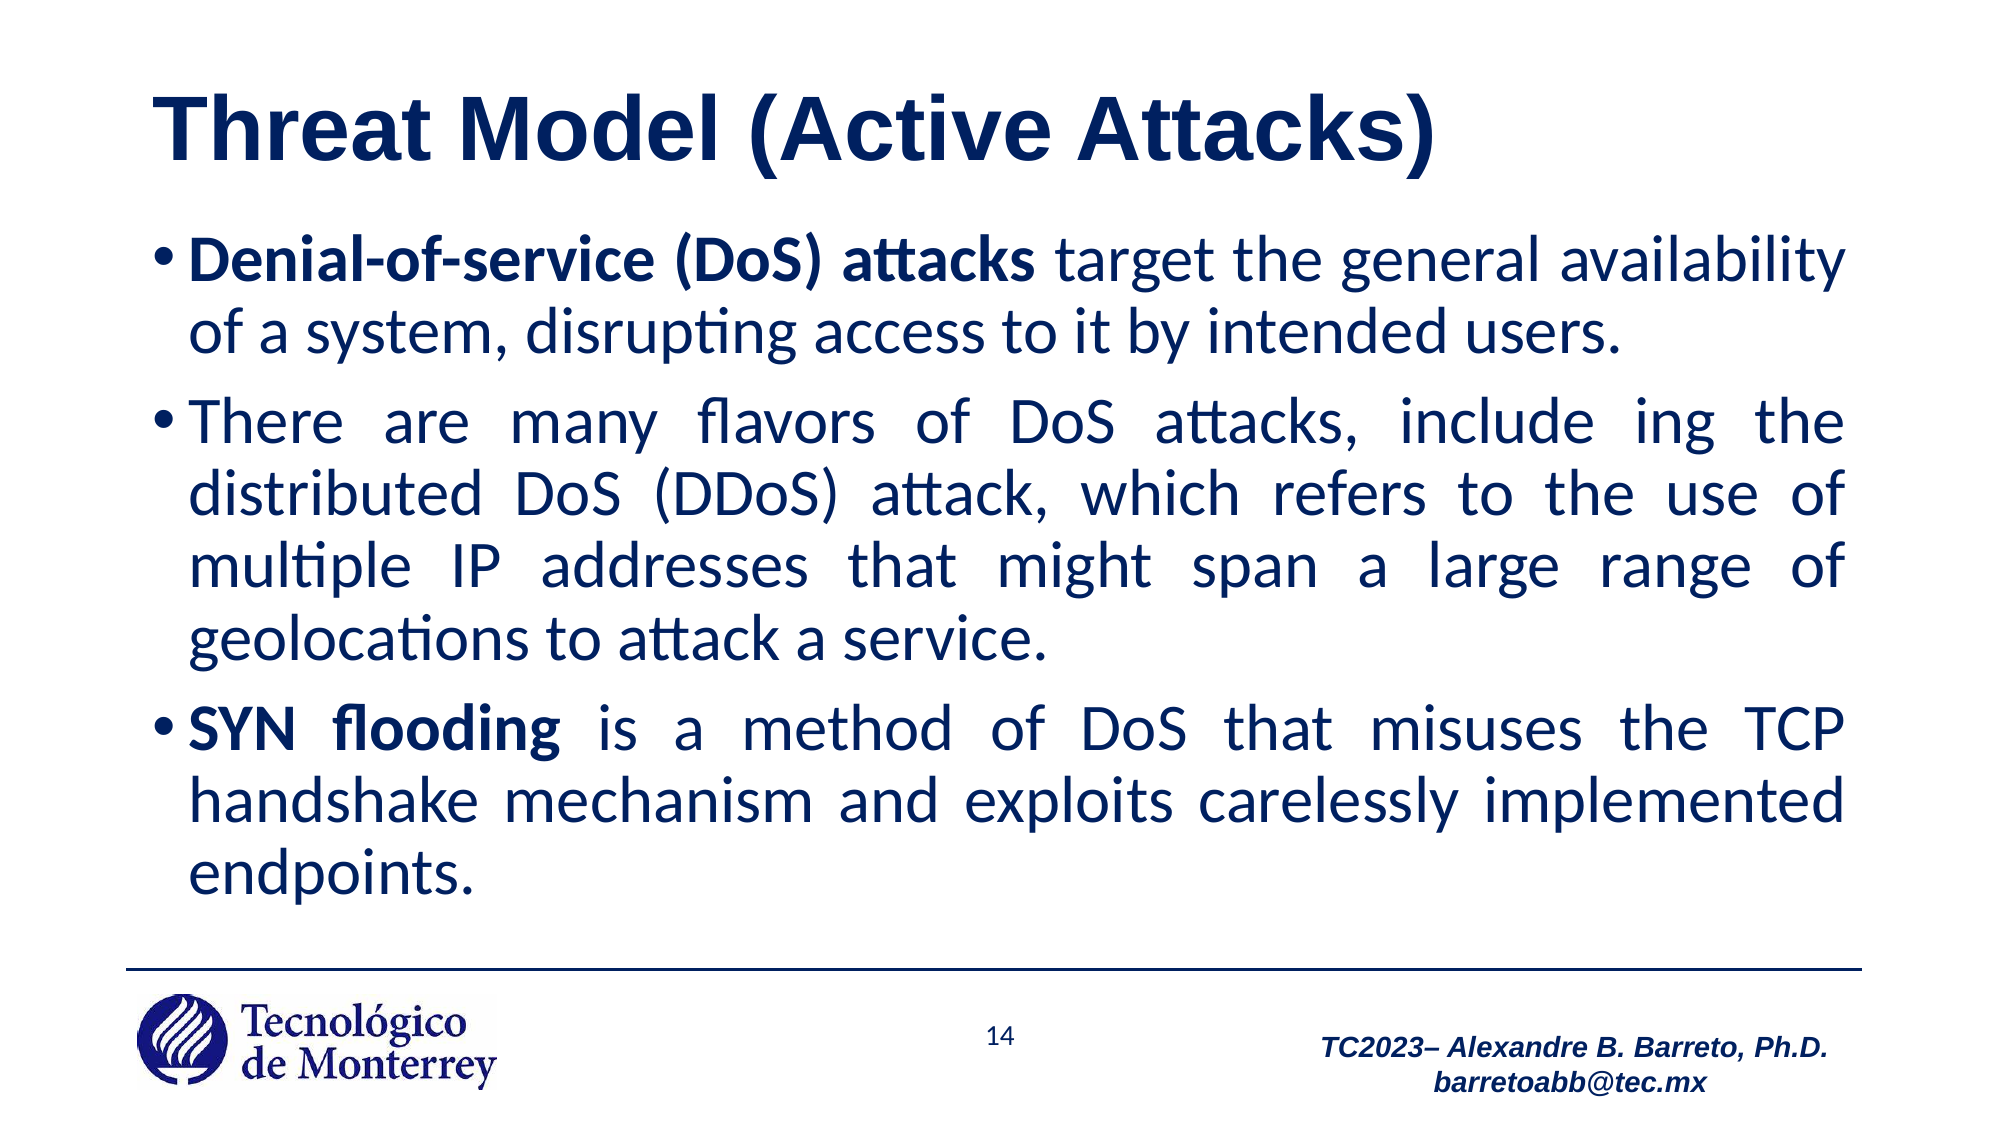

# Threat Model (Active Attacks)
Denial-of-service (DoS) attacks target the general availability of a system, disrupting access to it by intended users.
There are many flavors of DoS attacks, include ing the distributed DoS (DDoS) attack, which refers to the use of multiple IP addresses that might span a large range of geolocations to attack a service.
SYN flooding is a method of DoS that misuses the TCP handshake mechanism and exploits carelessly implemented endpoints.